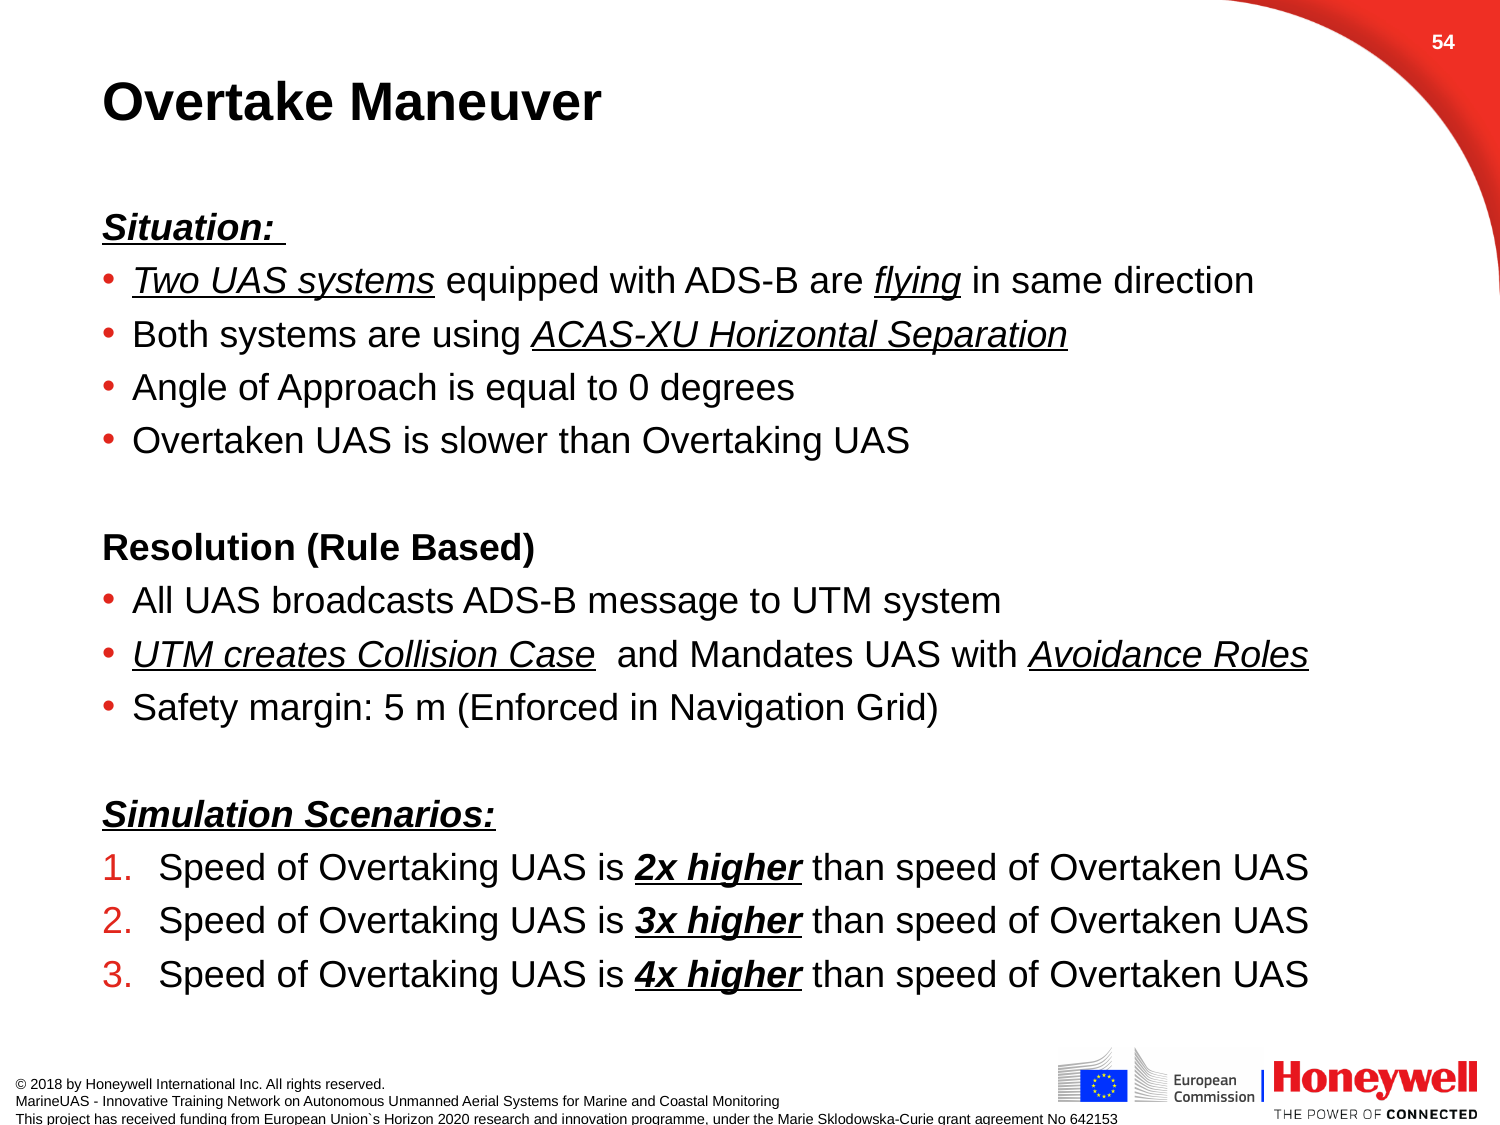

54
# Overtake Maneuver
Situation:
Two UAS systems equipped with ADS-B are flying in same direction
Both systems are using ACAS-XU Horizontal Separation
Angle of Approach is equal to 0 degrees
Overtaken UAS is slower than Overtaking UAS

Resolution (Rule Based)
All UAS broadcasts ADS-B message to UTM system
UTM creates Collision Case  and Mandates UAS with Avoidance Roles
Safety margin: 5 m (Enforced in Navigation Grid)

Simulation Scenarios:
Speed of Overtaking UAS is 2x higher than speed of Overtaken UAS
Speed of Overtaking UAS is 3x higher than speed of Overtaken UAS
Speed of Overtaking UAS is 4x higher than speed of Overtaken UAS